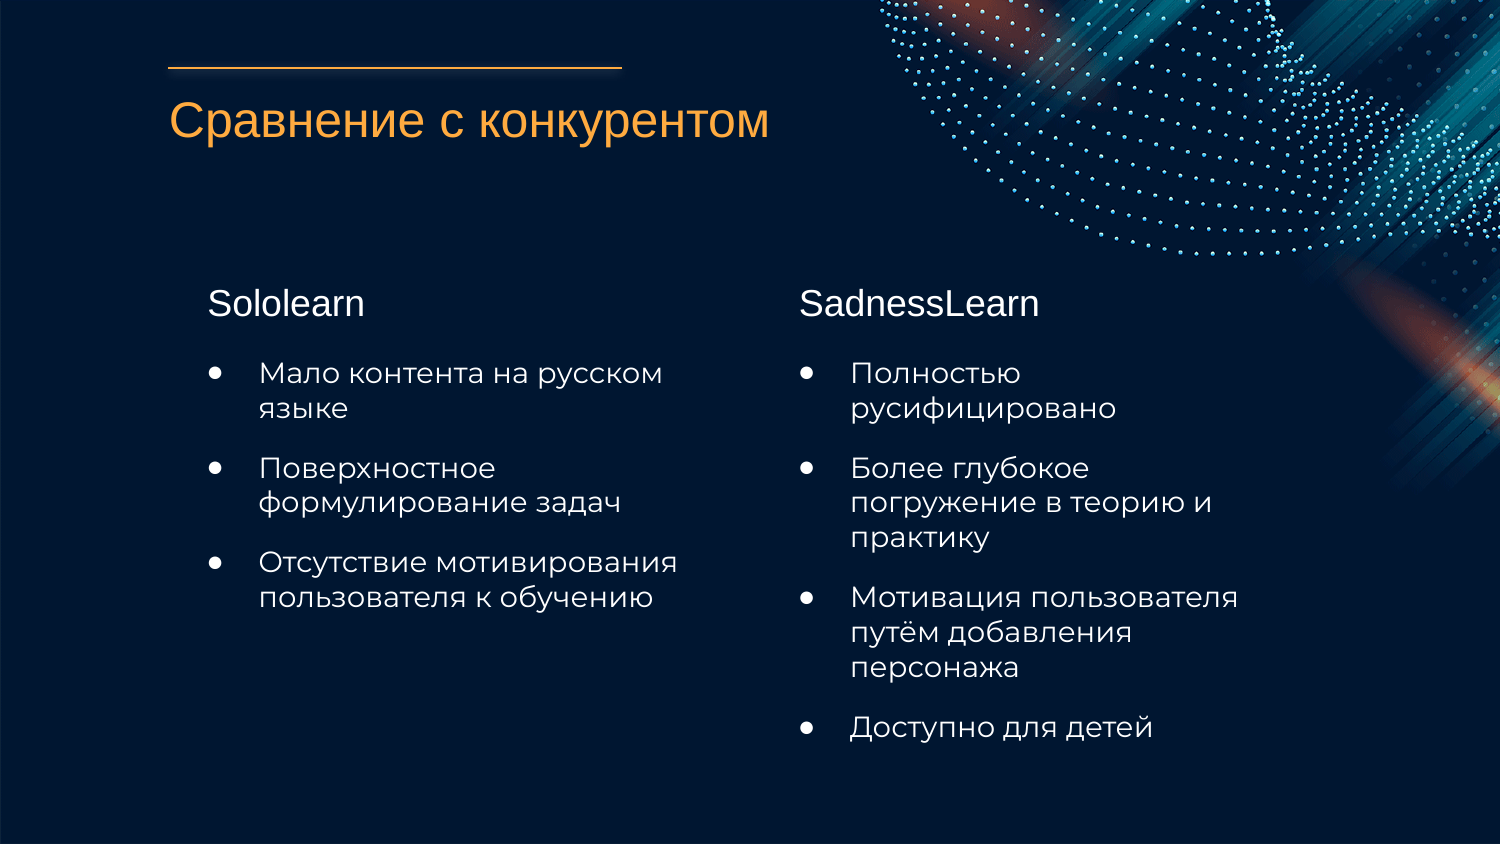

# Сравнение с конкурентом
Sololearn
SadnessLearn
Полностью русифицировано
Более глубокое погружение в теорию и практику
Мотивация пользователя путём добавления персонажа
Доступно для детей
Мало контента на русском языке
Поверхностное формулирование задач
Отсутствие мотивирования пользователя к обучению